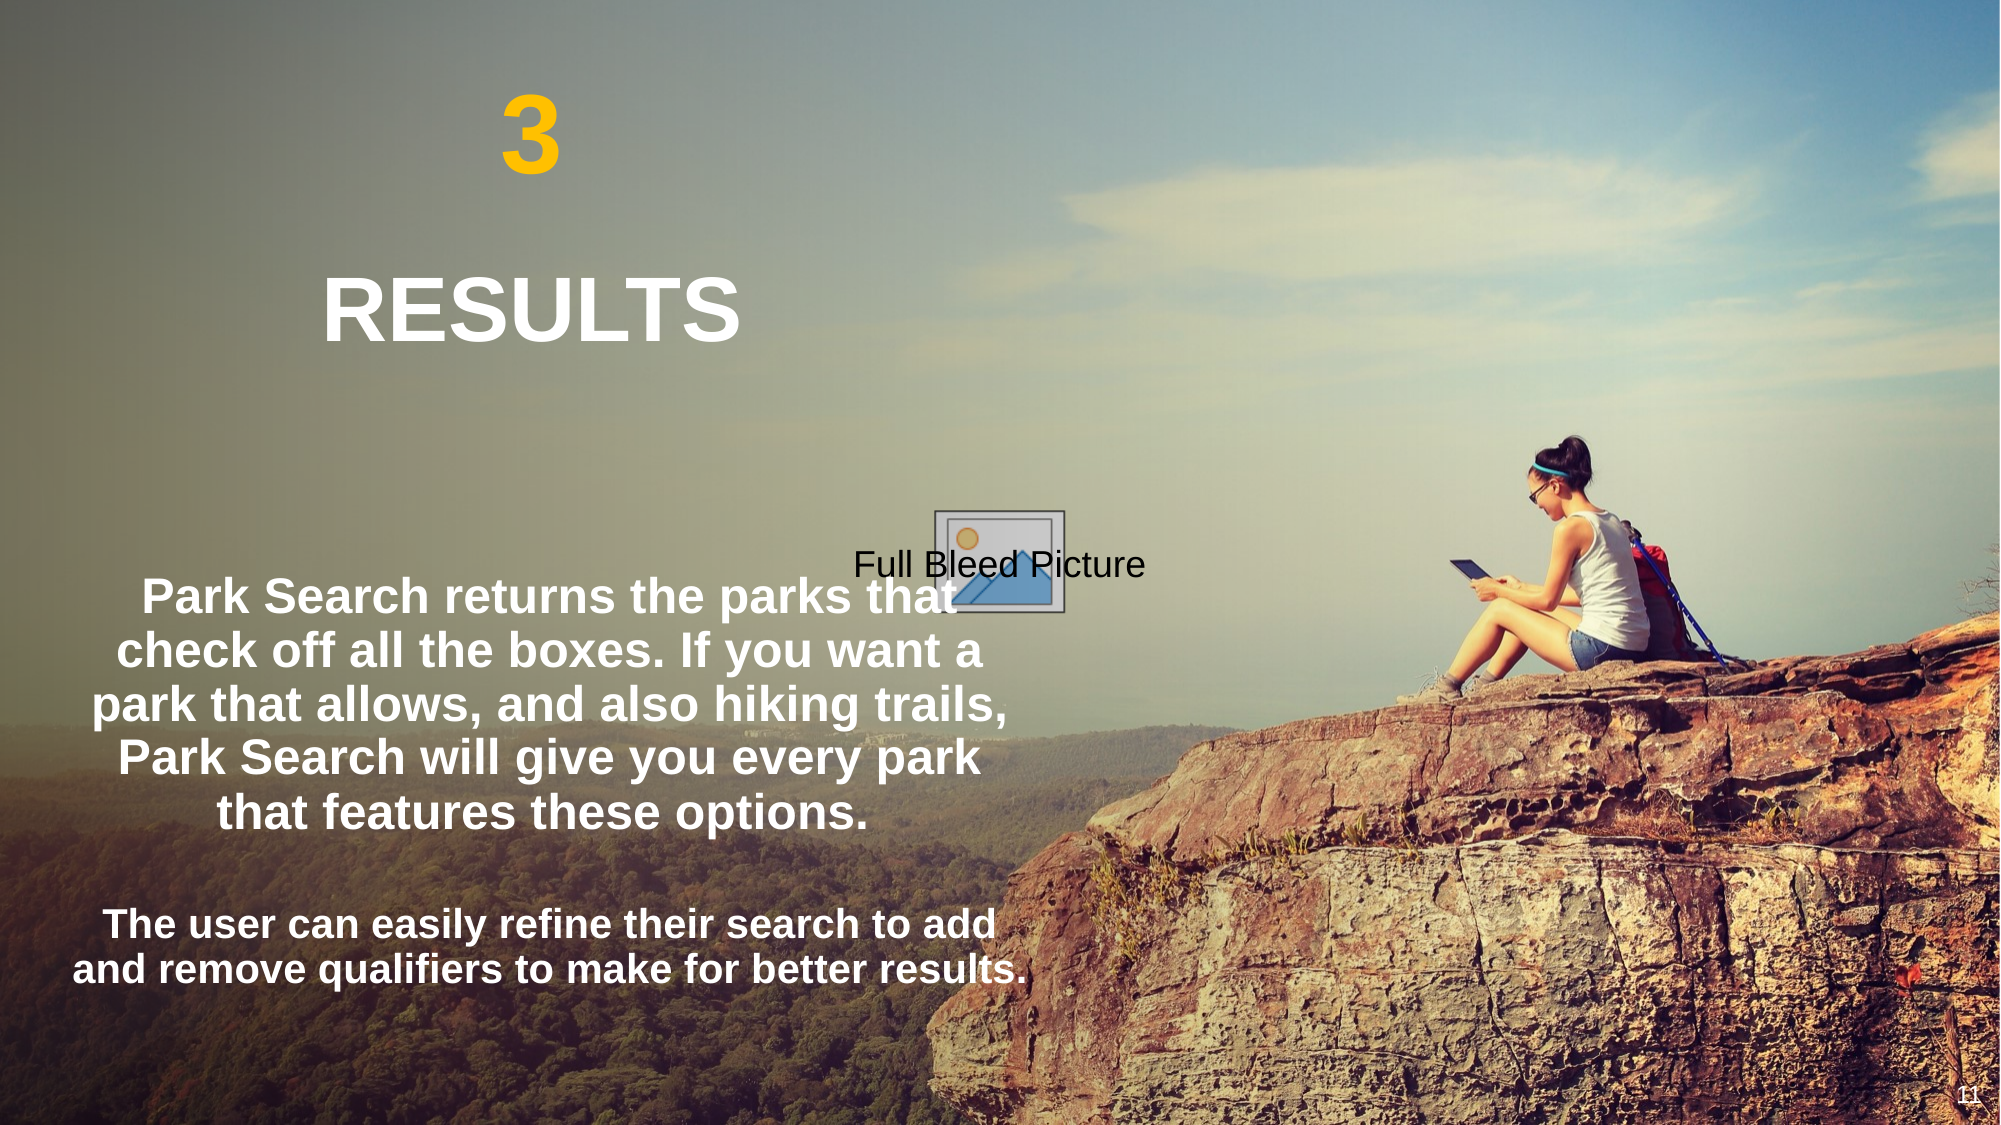

3
RESULTS
Park Search returns the parks that check off all the boxes. If you want a park that allows, and also hiking trails, Park Search will give you every park that features these options.
The user can easily refine their search to add and remove qualifiers to make for better results.
11